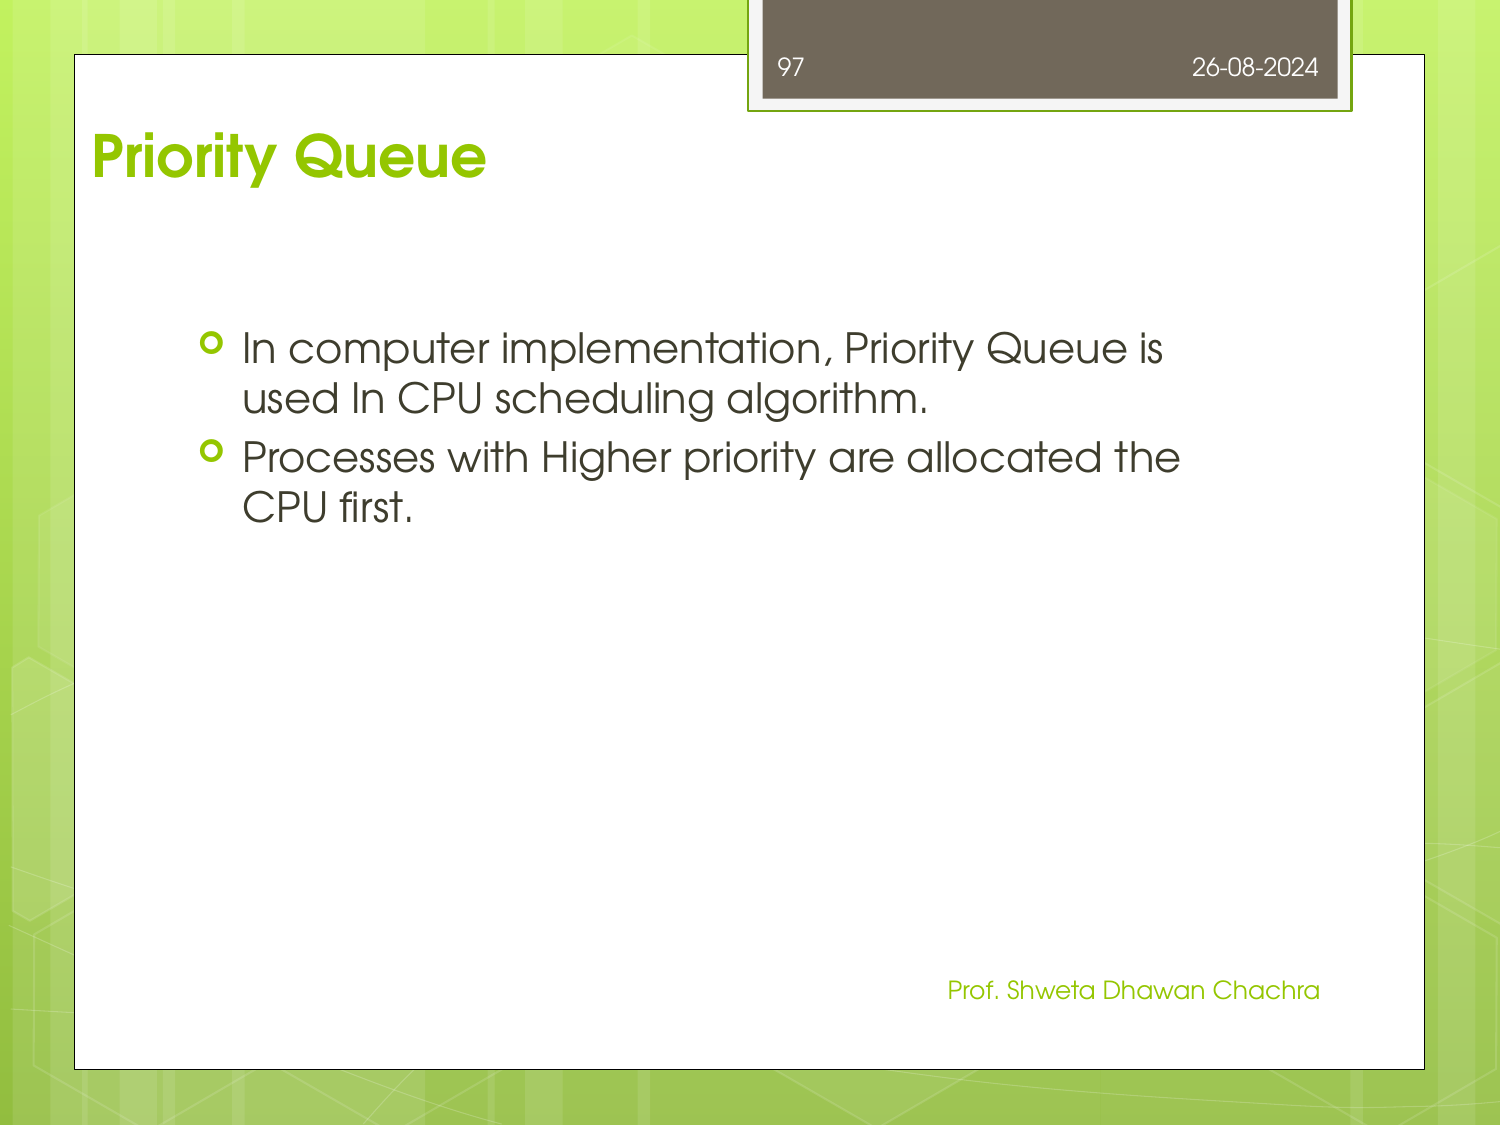

97
26-08-2024
Priority Queue
In computer implementation, Priority Queue is used In CPU scheduling algorithm.
Processes with Higher priority are allocated the CPU first.
Prof. Shweta Dhawan Chachra